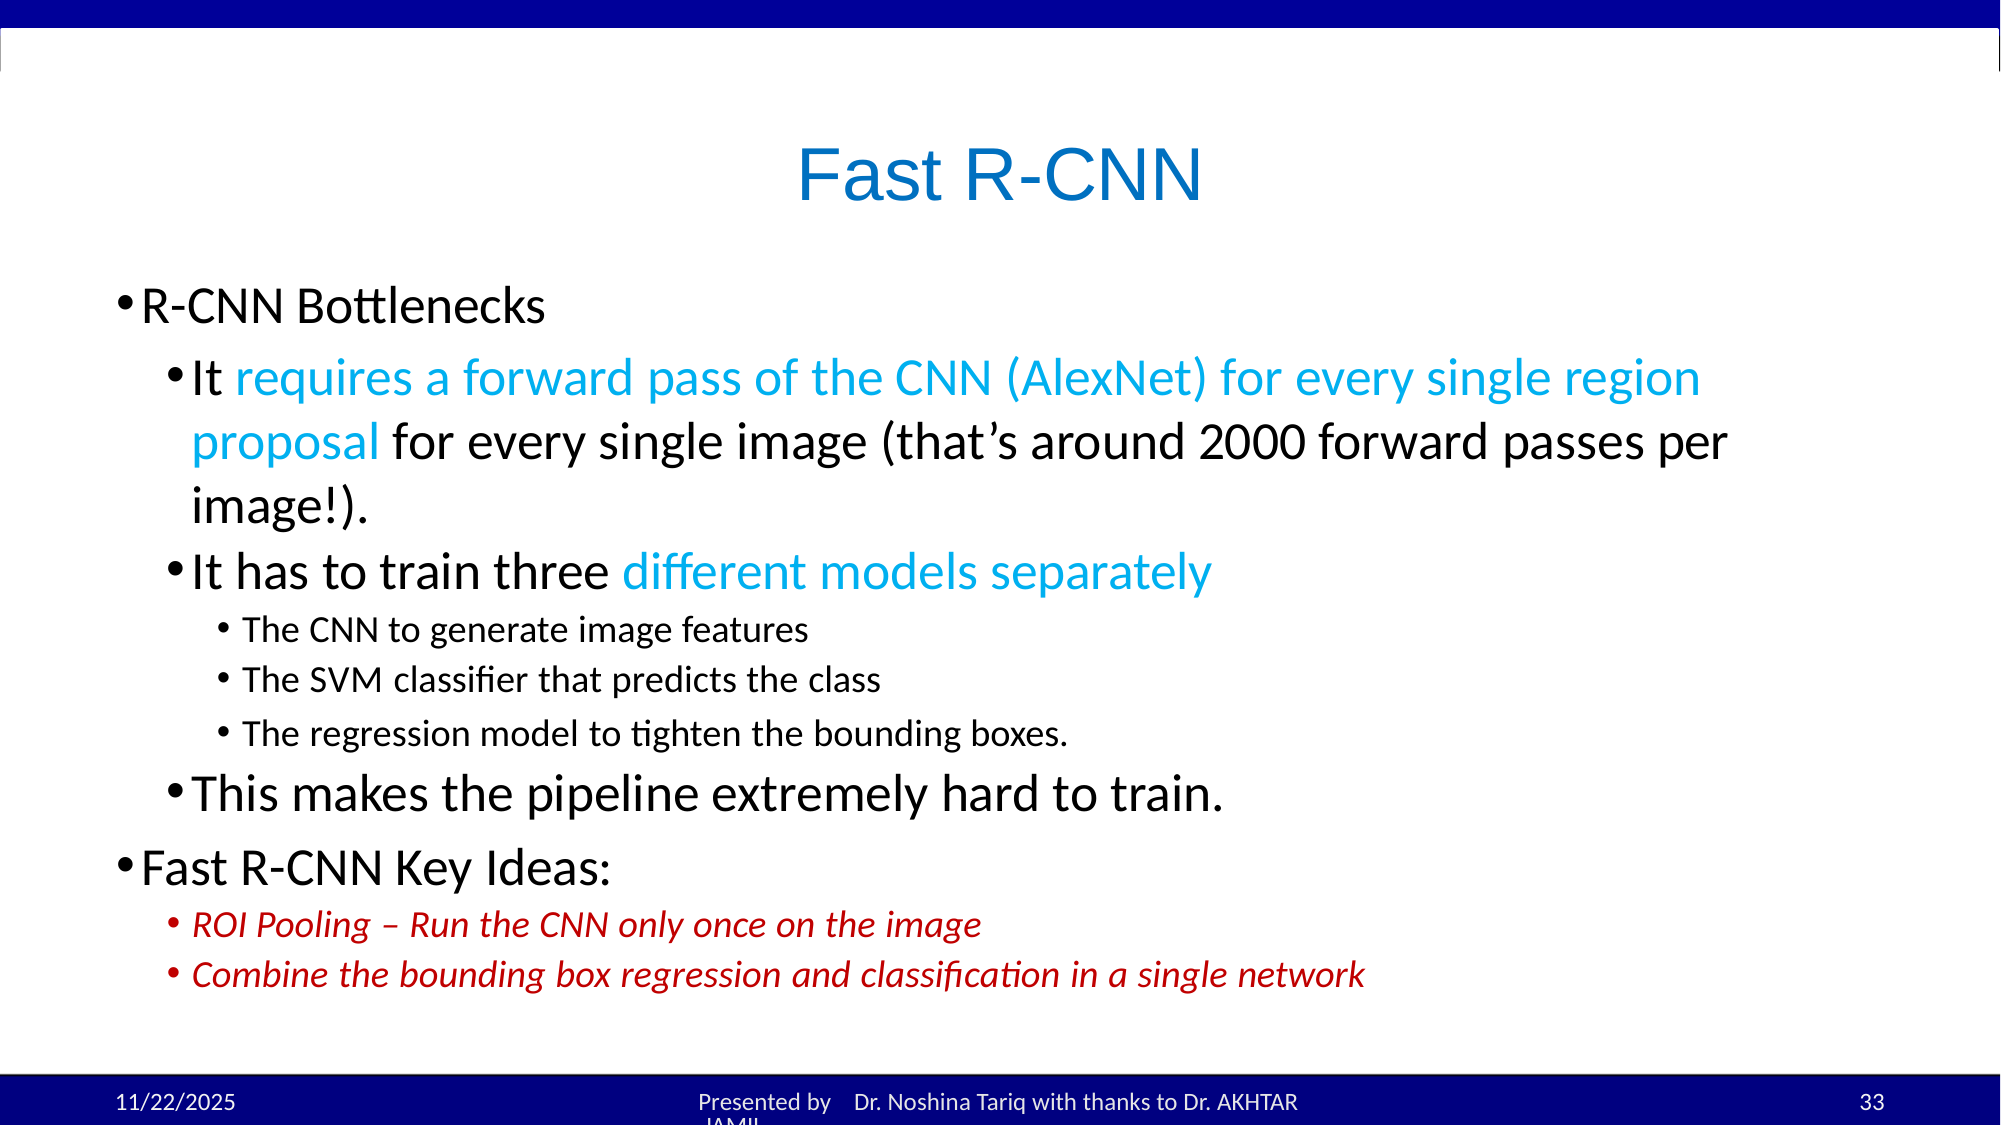

# Fast R-CNN
R-CNN Bottlenecks
It requires a forward pass of the CNN (AlexNet) for every single region 	proposal for every single image (that’s around 2000 forward passes per 	image!).
It has to train three different models separately
The CNN to generate image features
The SVM classifier that predicts the class
The regression model to tighten the bounding boxes.
This makes the pipeline extremely hard to train.
Fast R-CNN Key Ideas:
ROI Pooling – Run the CNN only once on the image
Combine the bounding box regression and classification in a single network

11/22/2025
Presented by    Dr. Noshina Tariq with thanks to Dr. AKHTAR JAMIL
33